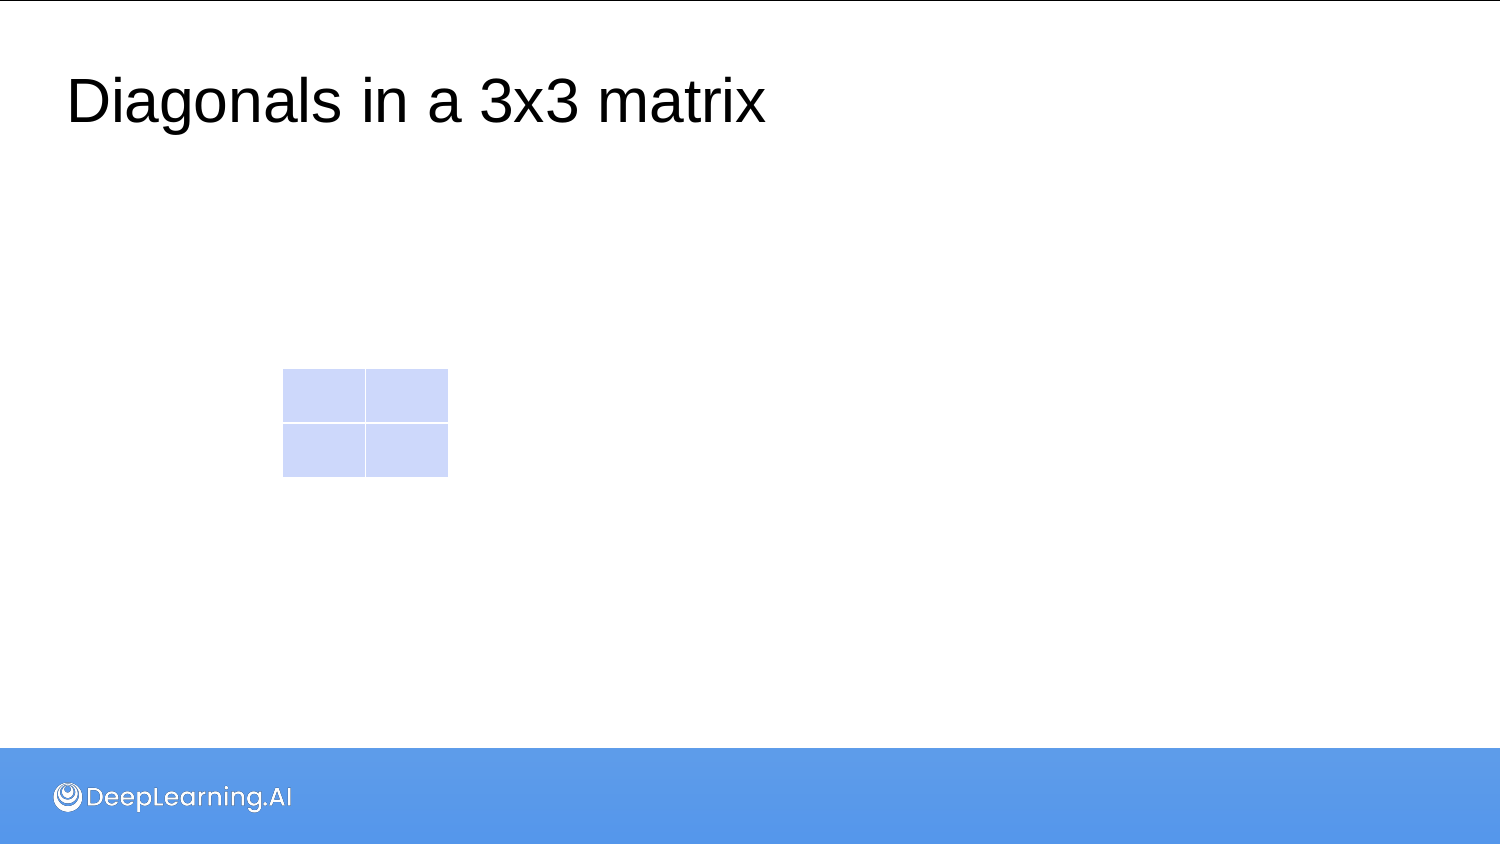

# Diagonals in a 3x3 matrix
|  |  |
| --- | --- |
|  |  |